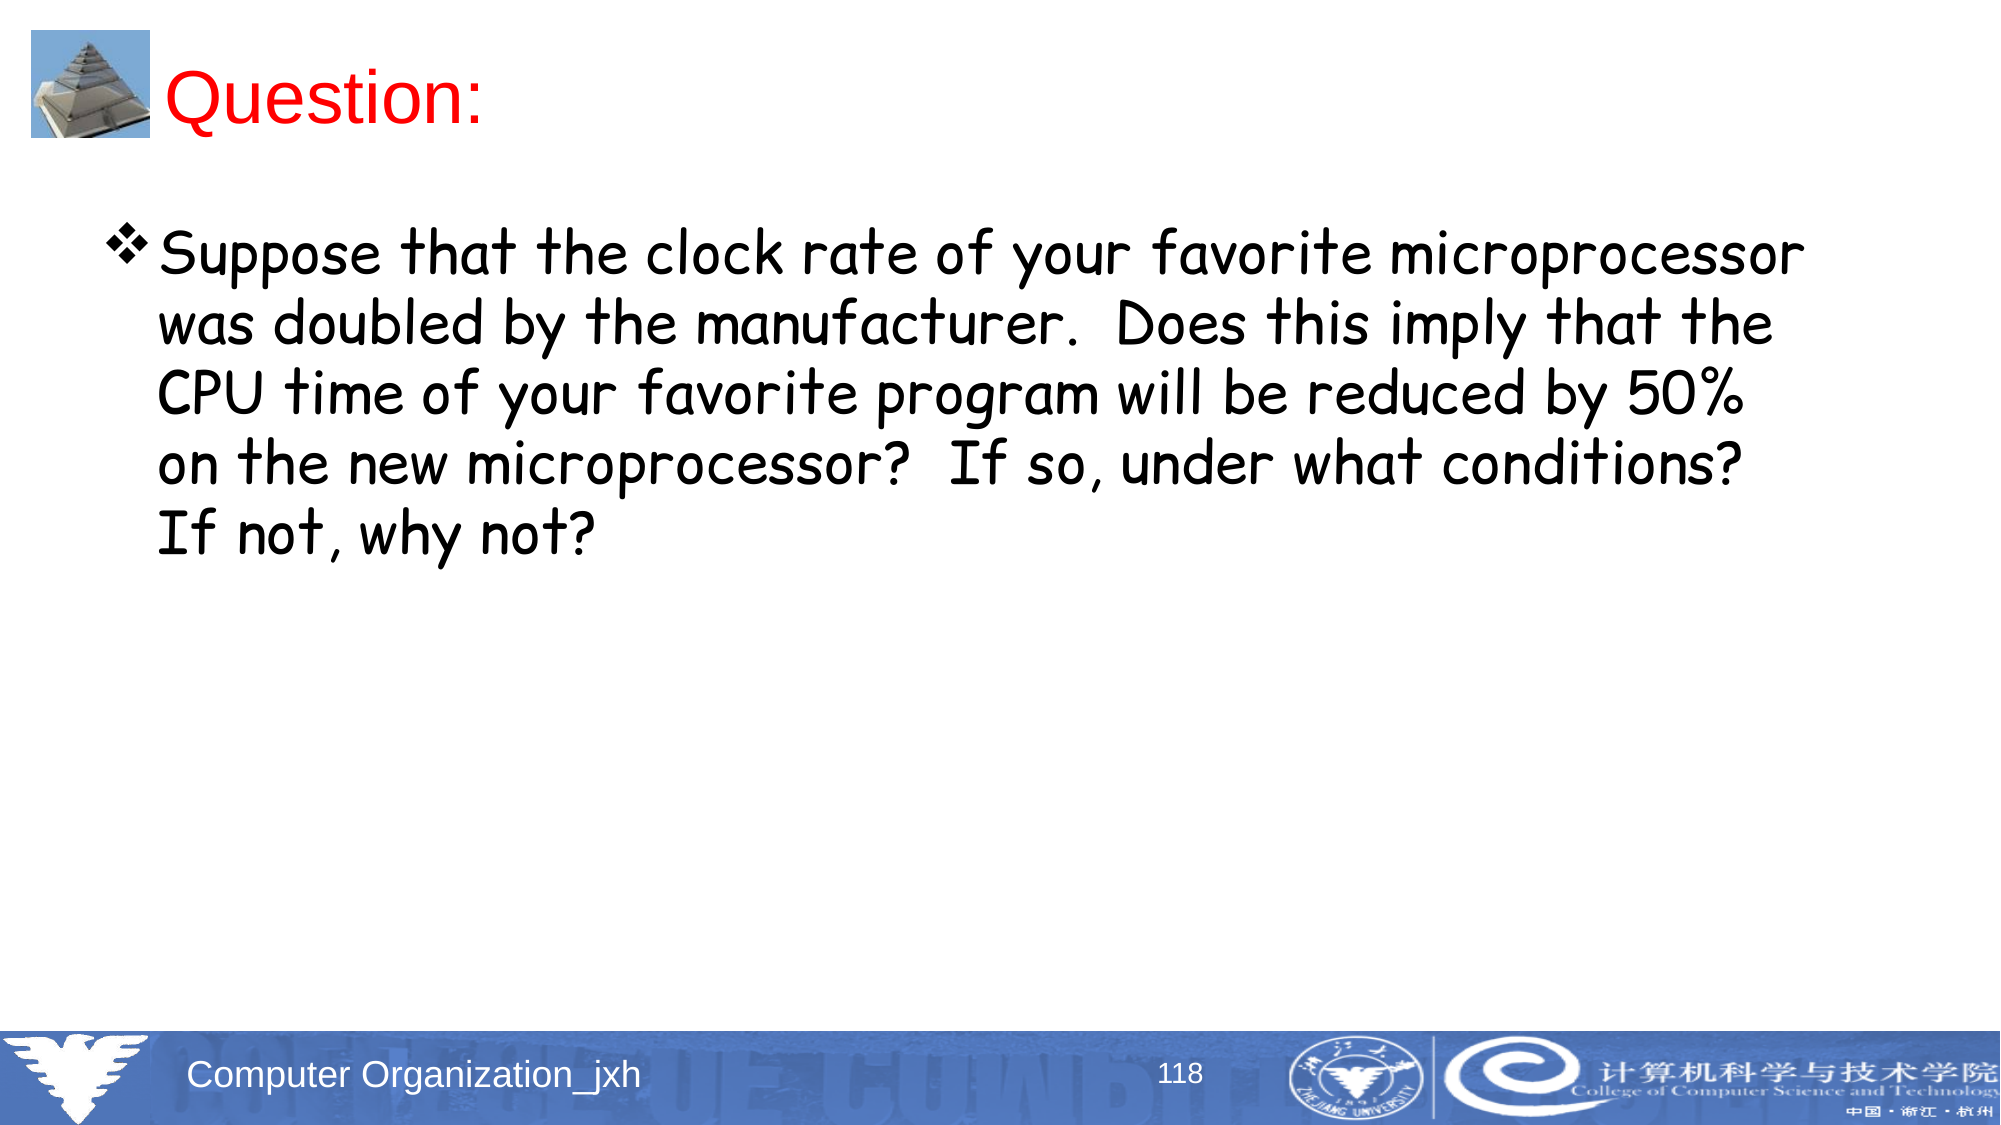

# Question:
Suppose that the clock rate of your favorite microprocessor was doubled by the manufacturer.  Does this imply that the CPU time of your favorite program will be reduced by 50% on the new microprocessor?  If so, under what conditions? If not, why not?